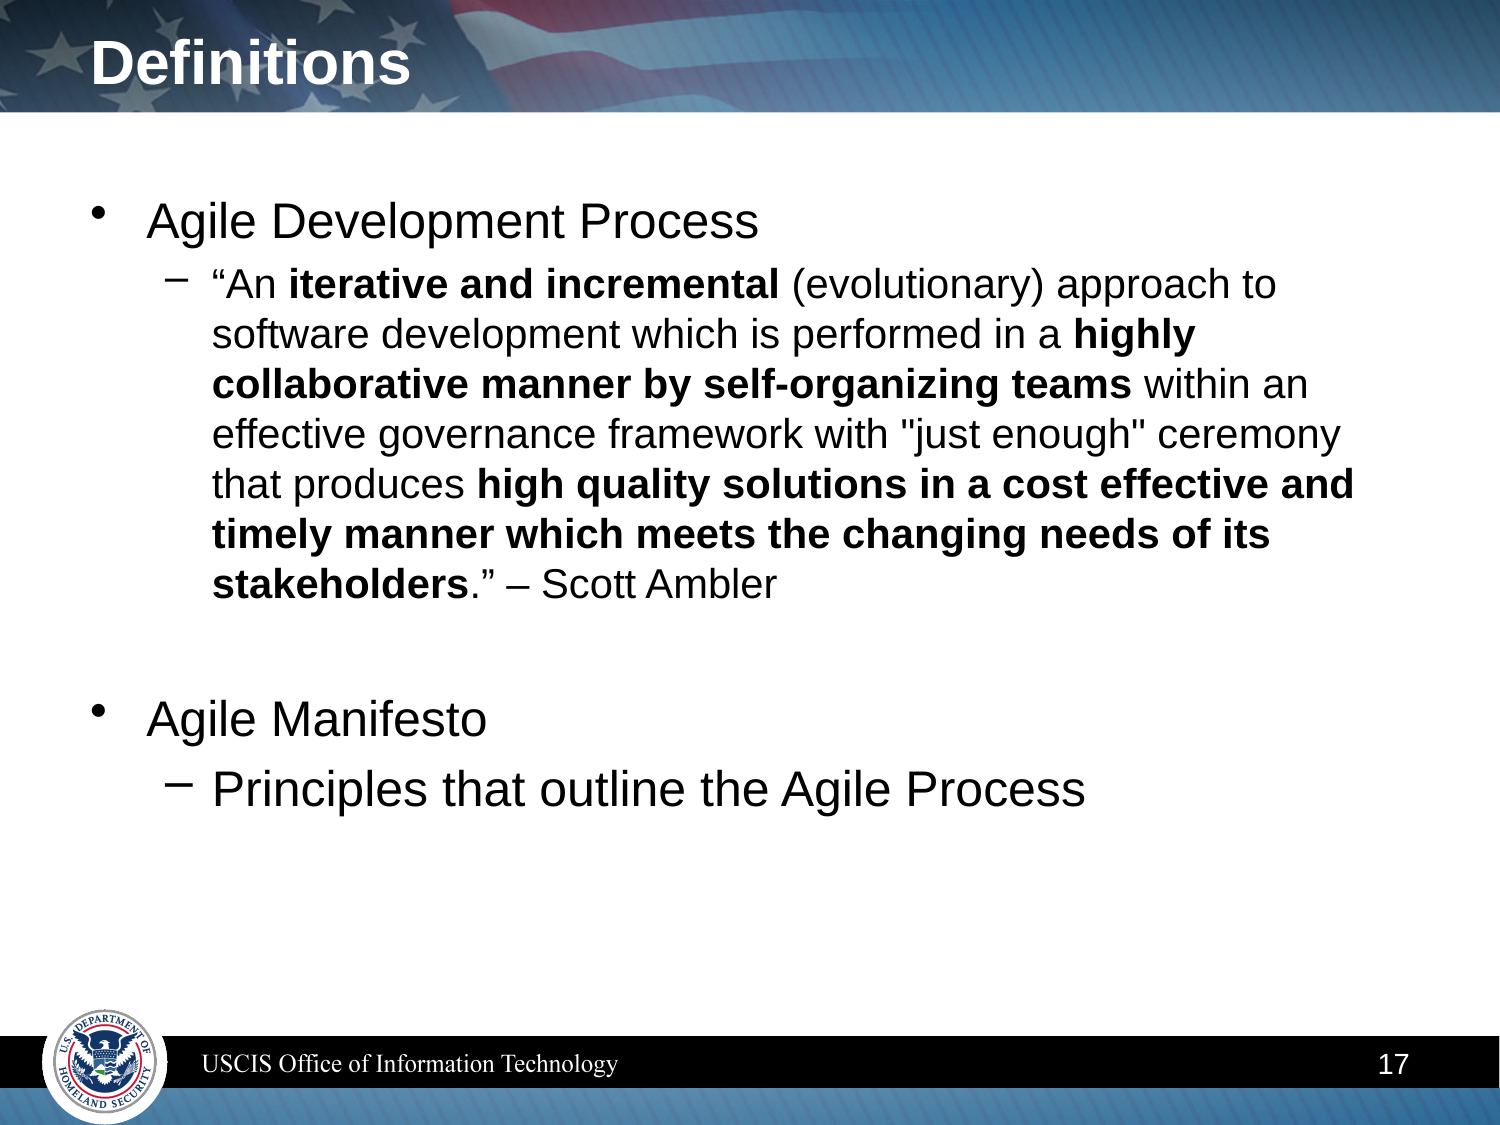

# Definitions
Agile Development Process
“An iterative and incremental (evolutionary) approach to software development which is performed in a highly collaborative manner by self-organizing teams within an effective governance framework with "just enough" ceremony that produces high quality solutions in a cost effective and timely manner which meets the changing needs of its stakeholders.” – Scott Ambler

Agile Manifesto
Principles that outline the Agile Process

17